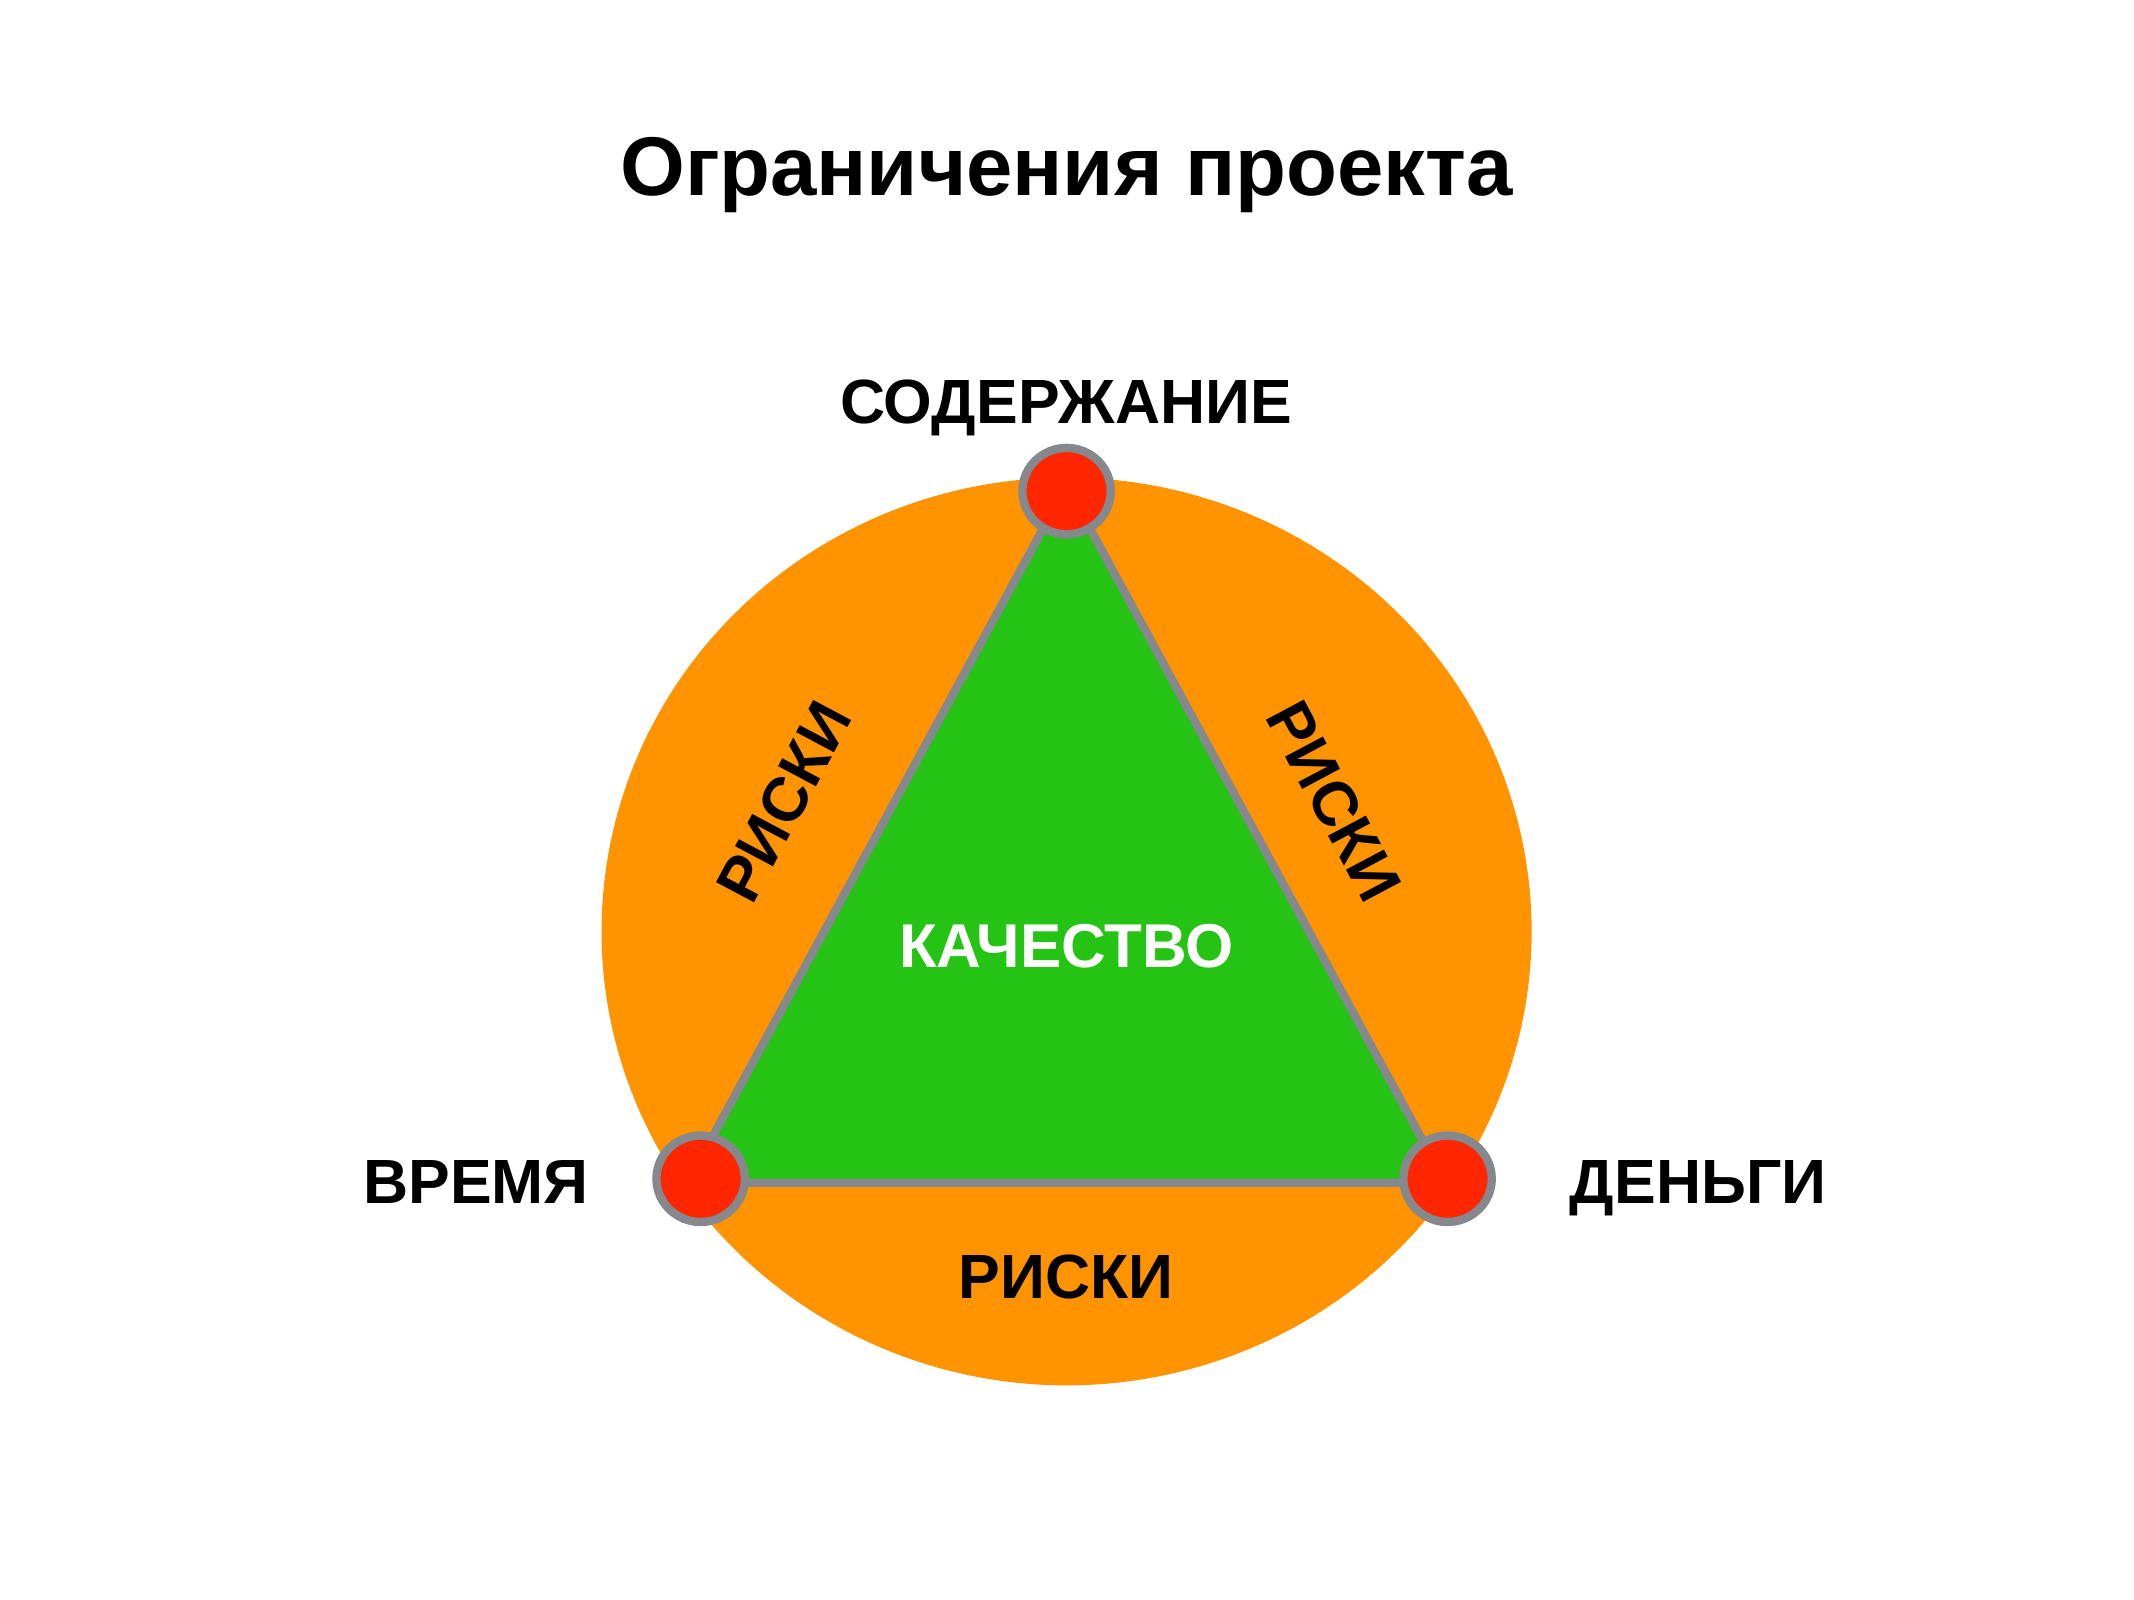

Ограничения проекта
СОДЕРЖАНИЕ

РИСКИ
РИСКИ
КАЧЕСТВО
ВРЕМЯ
ДЕНЬГИ

РИСКИ